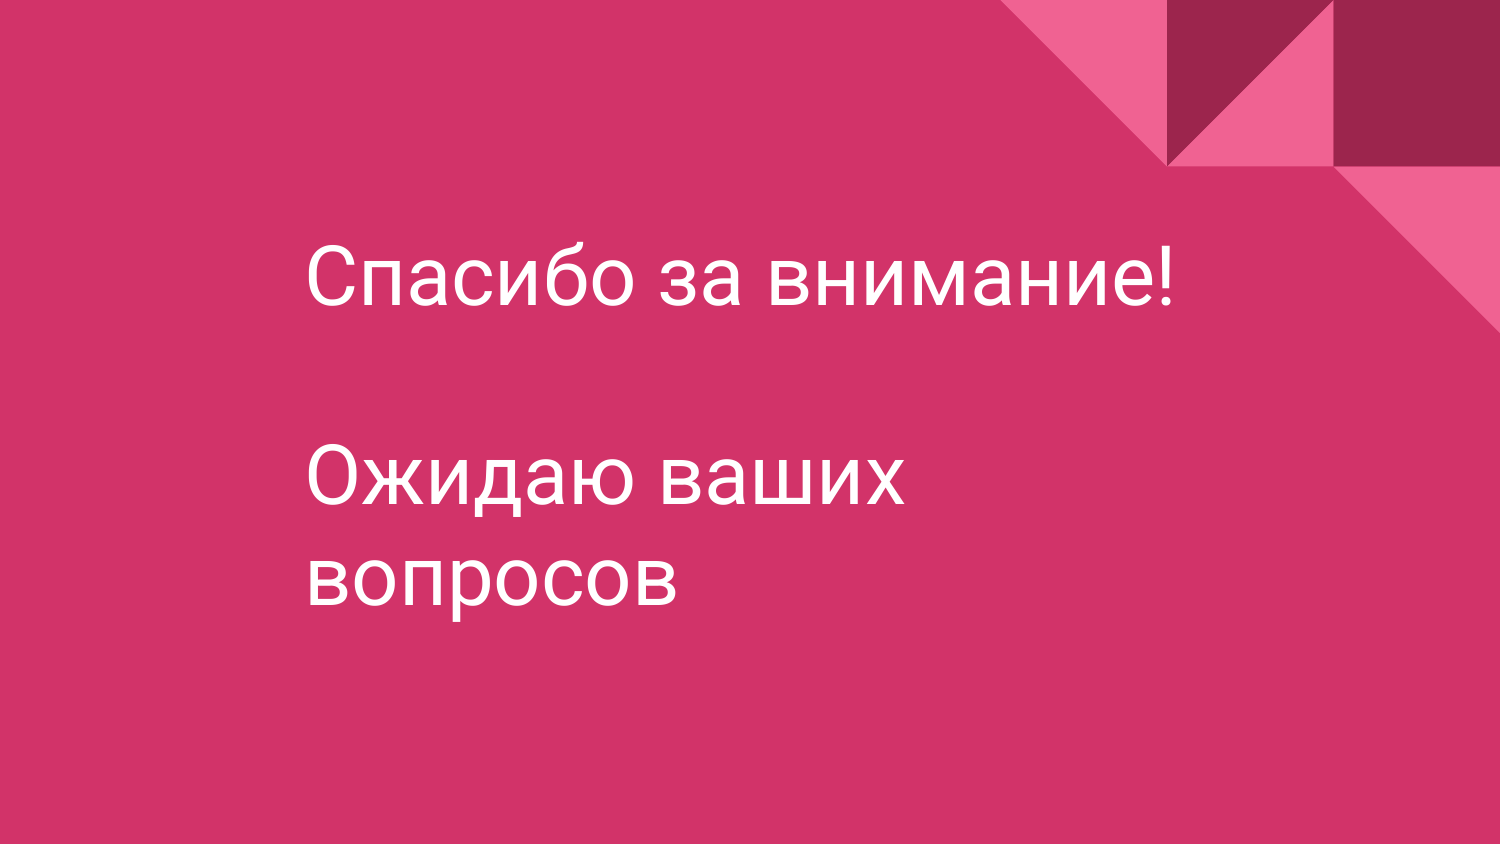

# Спасибо за внимание! Ожидаю ваших вопросов